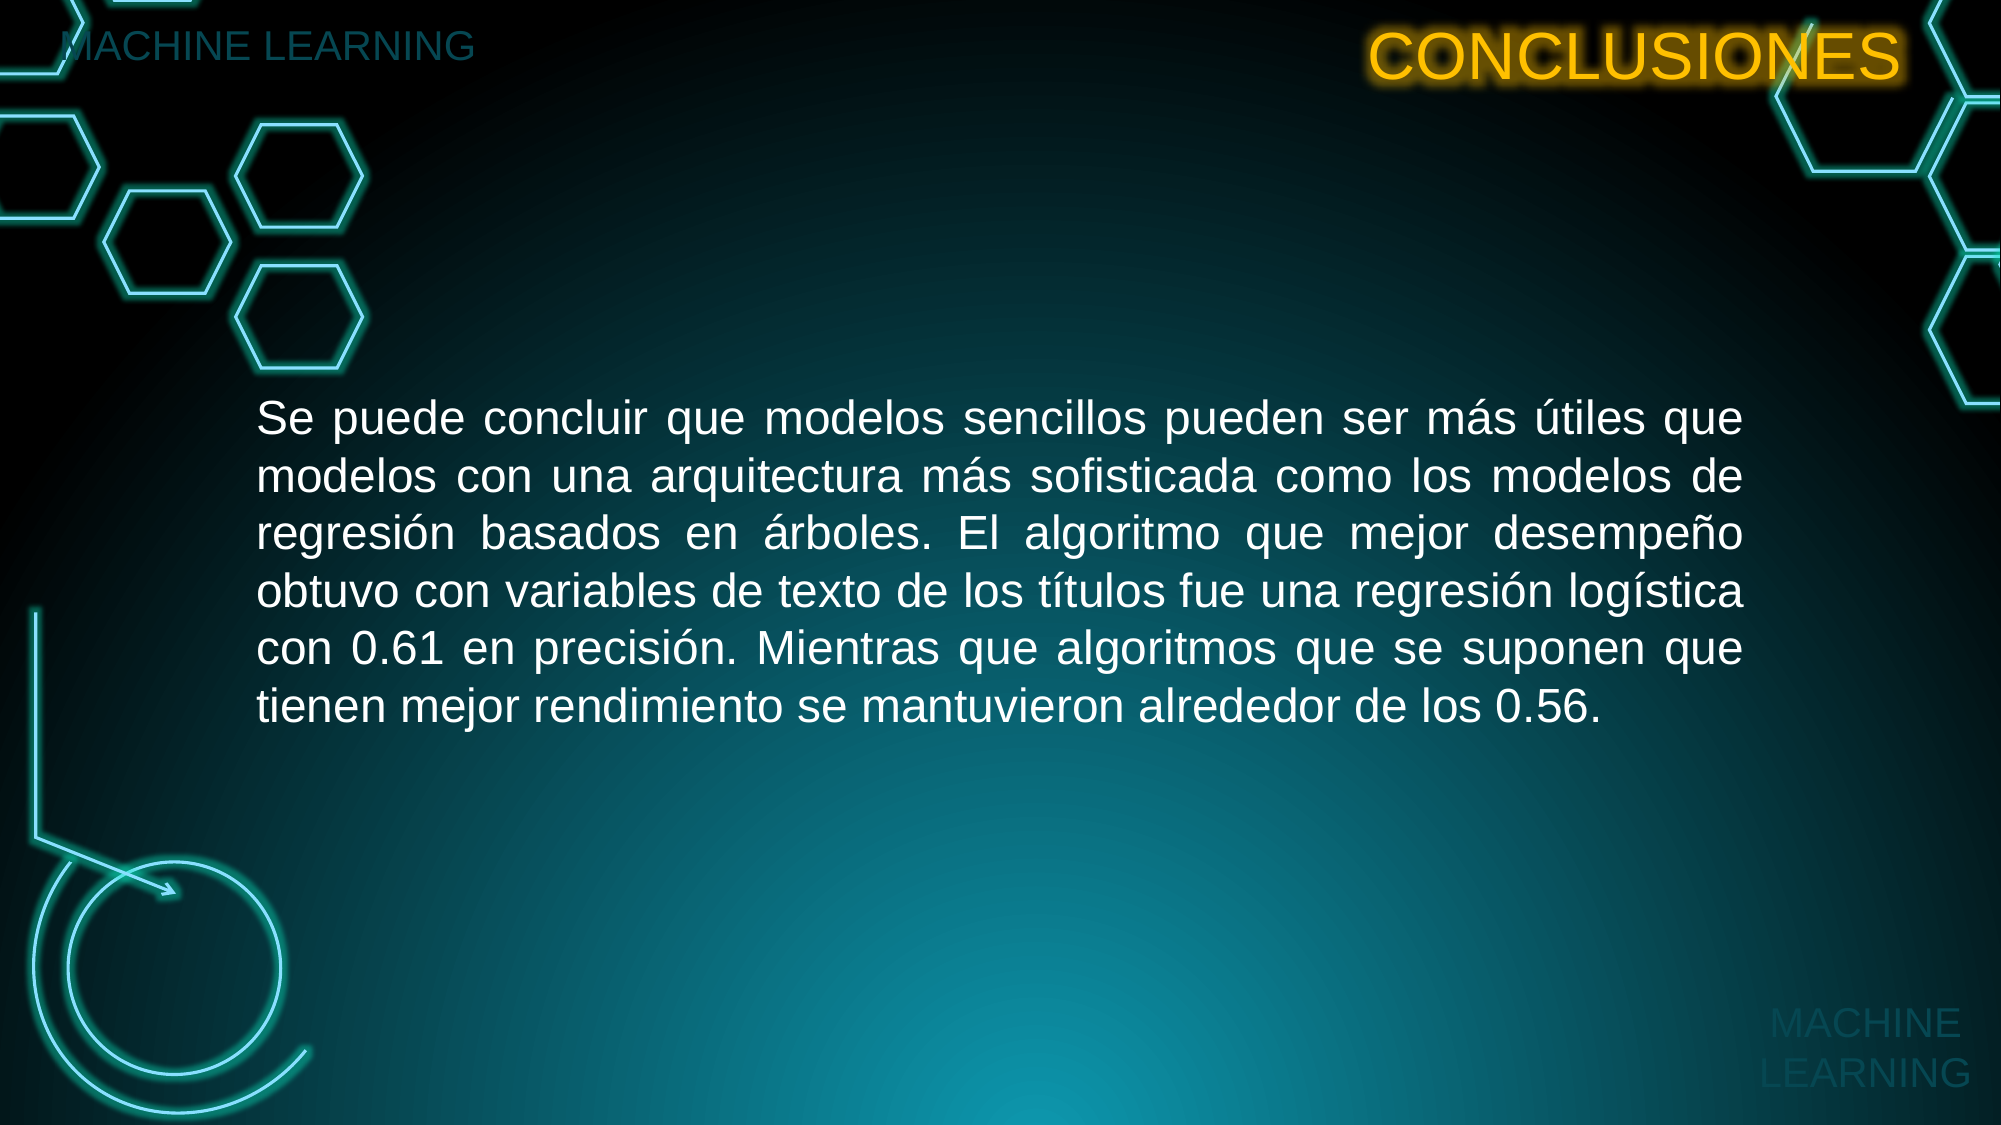

CONCLUSIONES
MACHINE LEARNING

Se puede concluir que modelos sencillos pueden ser más útiles que modelos con una arquitectura más sofisticada como los modelos de regresión basados en árboles. El algoritmo que mejor desempeño obtuvo con variables de texto de los títulos fue una regresión logística con 0.61 en precisión. Mientras que algoritmos que se suponen que tienen mejor rendimiento se mantuvieron alrededor de los 0.56.

MÁQUINAS DE
ESTADOS

MACHINE LEARNING